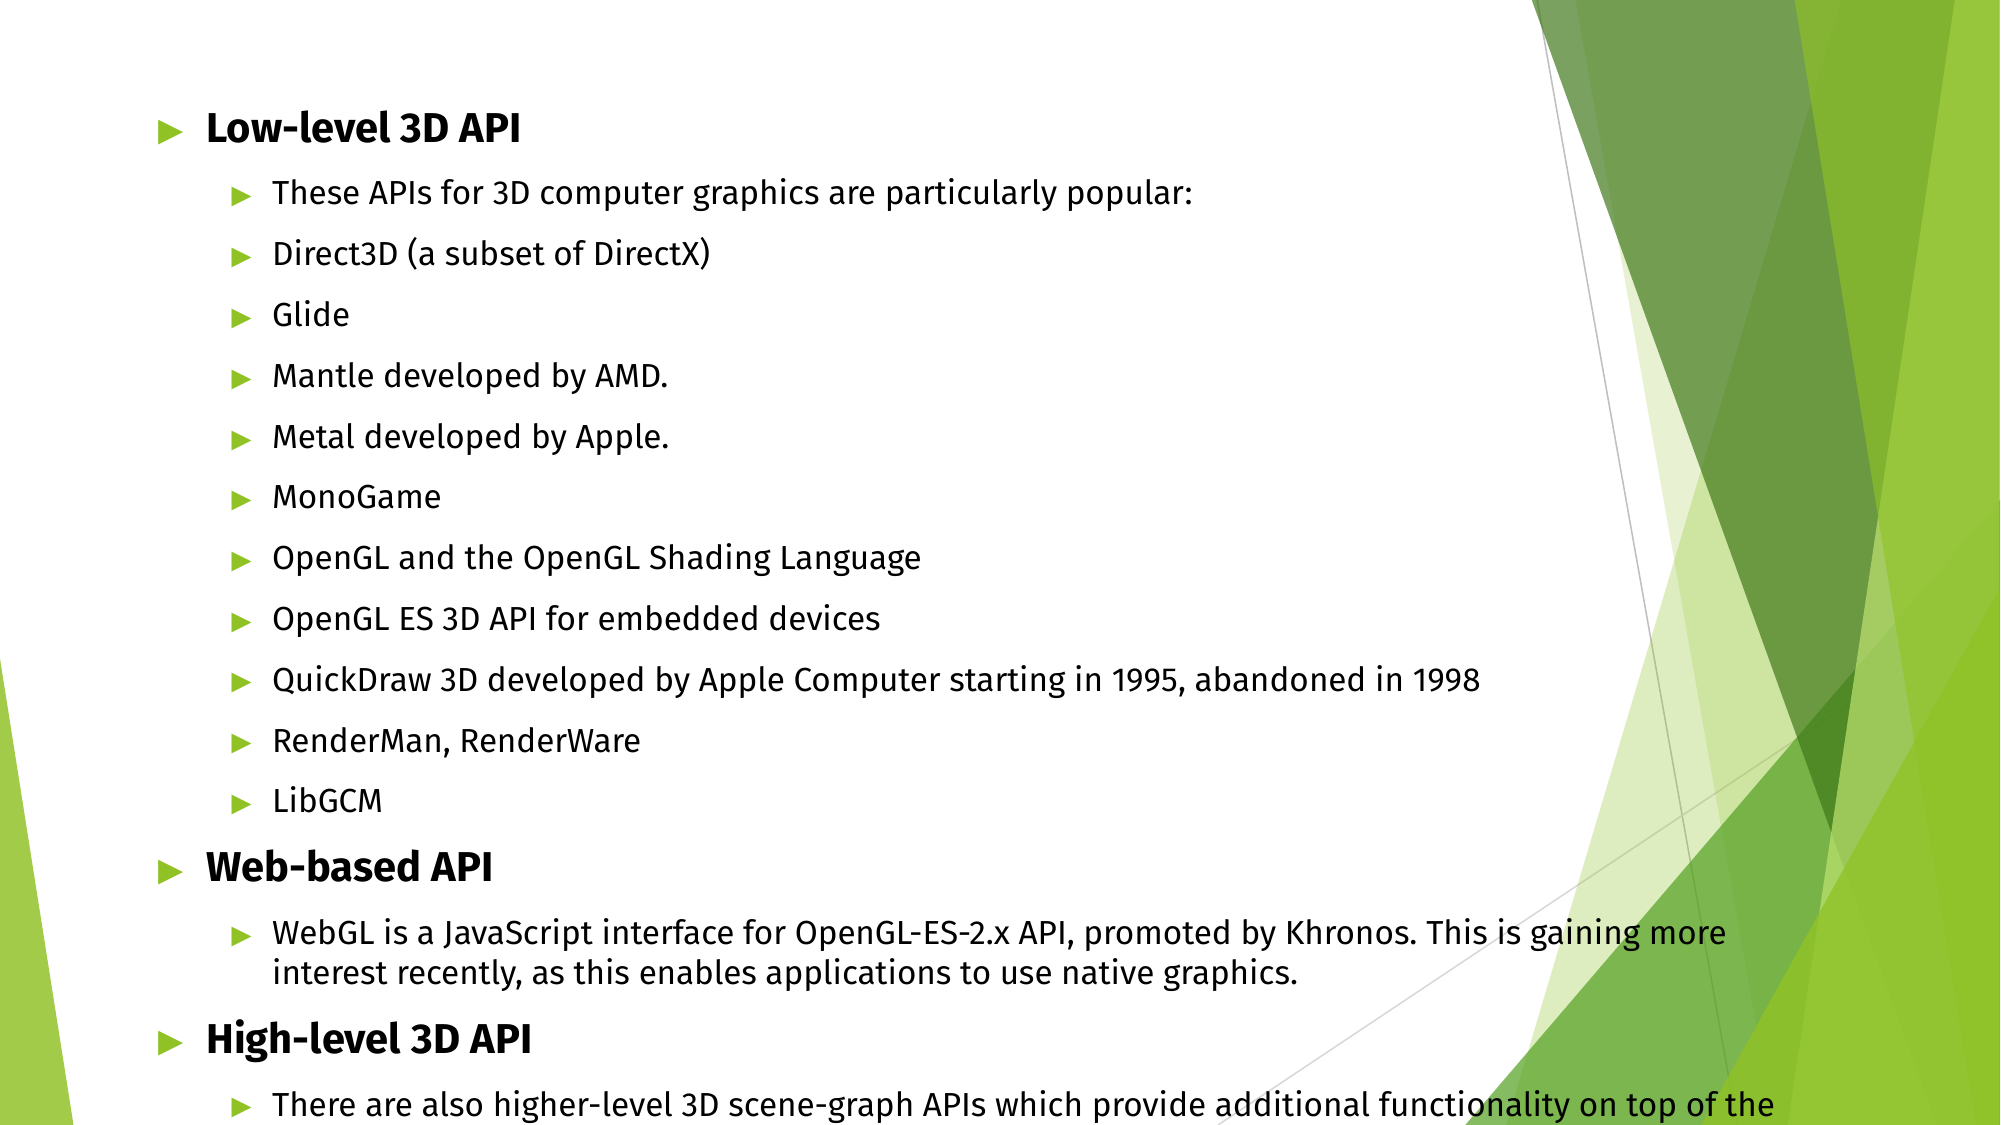

Low-level 3D API
These APIs for 3D computer graphics are particularly popular:
Direct3D (a subset of DirectX)
Glide
Mantle developed by AMD.
Metal developed by Apple.
MonoGame
OpenGL and the OpenGL Shading Language
OpenGL ES 3D API for embedded devices
QuickDraw 3D developed by Apple Computer starting in 1995, abandoned in 1998
RenderMan, RenderWare
LibGCM
Web-based API
WebGL is a JavaScript interface for OpenGL-ES-2.x API, promoted by Khronos. This is gaining more interest recently, as this enables applications to use native graphics.
High-level 3D API
There are also higher-level 3D scene-graph APIs which provide additional functionality on top of the lower-level rendering API. Such libraries under active development include:
ClanLib
Crystal Space
HOOPS 3D Graphics System
Horde3D
Irrlicht Engine
Java 3D
Java FX
JMonkey Engine
JT Open from Siemens PLM Software
Mobile 3D Graphics API (M3G; JSR-184)
OGRE
OpenGL Performer
OpenSceneGraph
OpenSG
QSDK
VTK